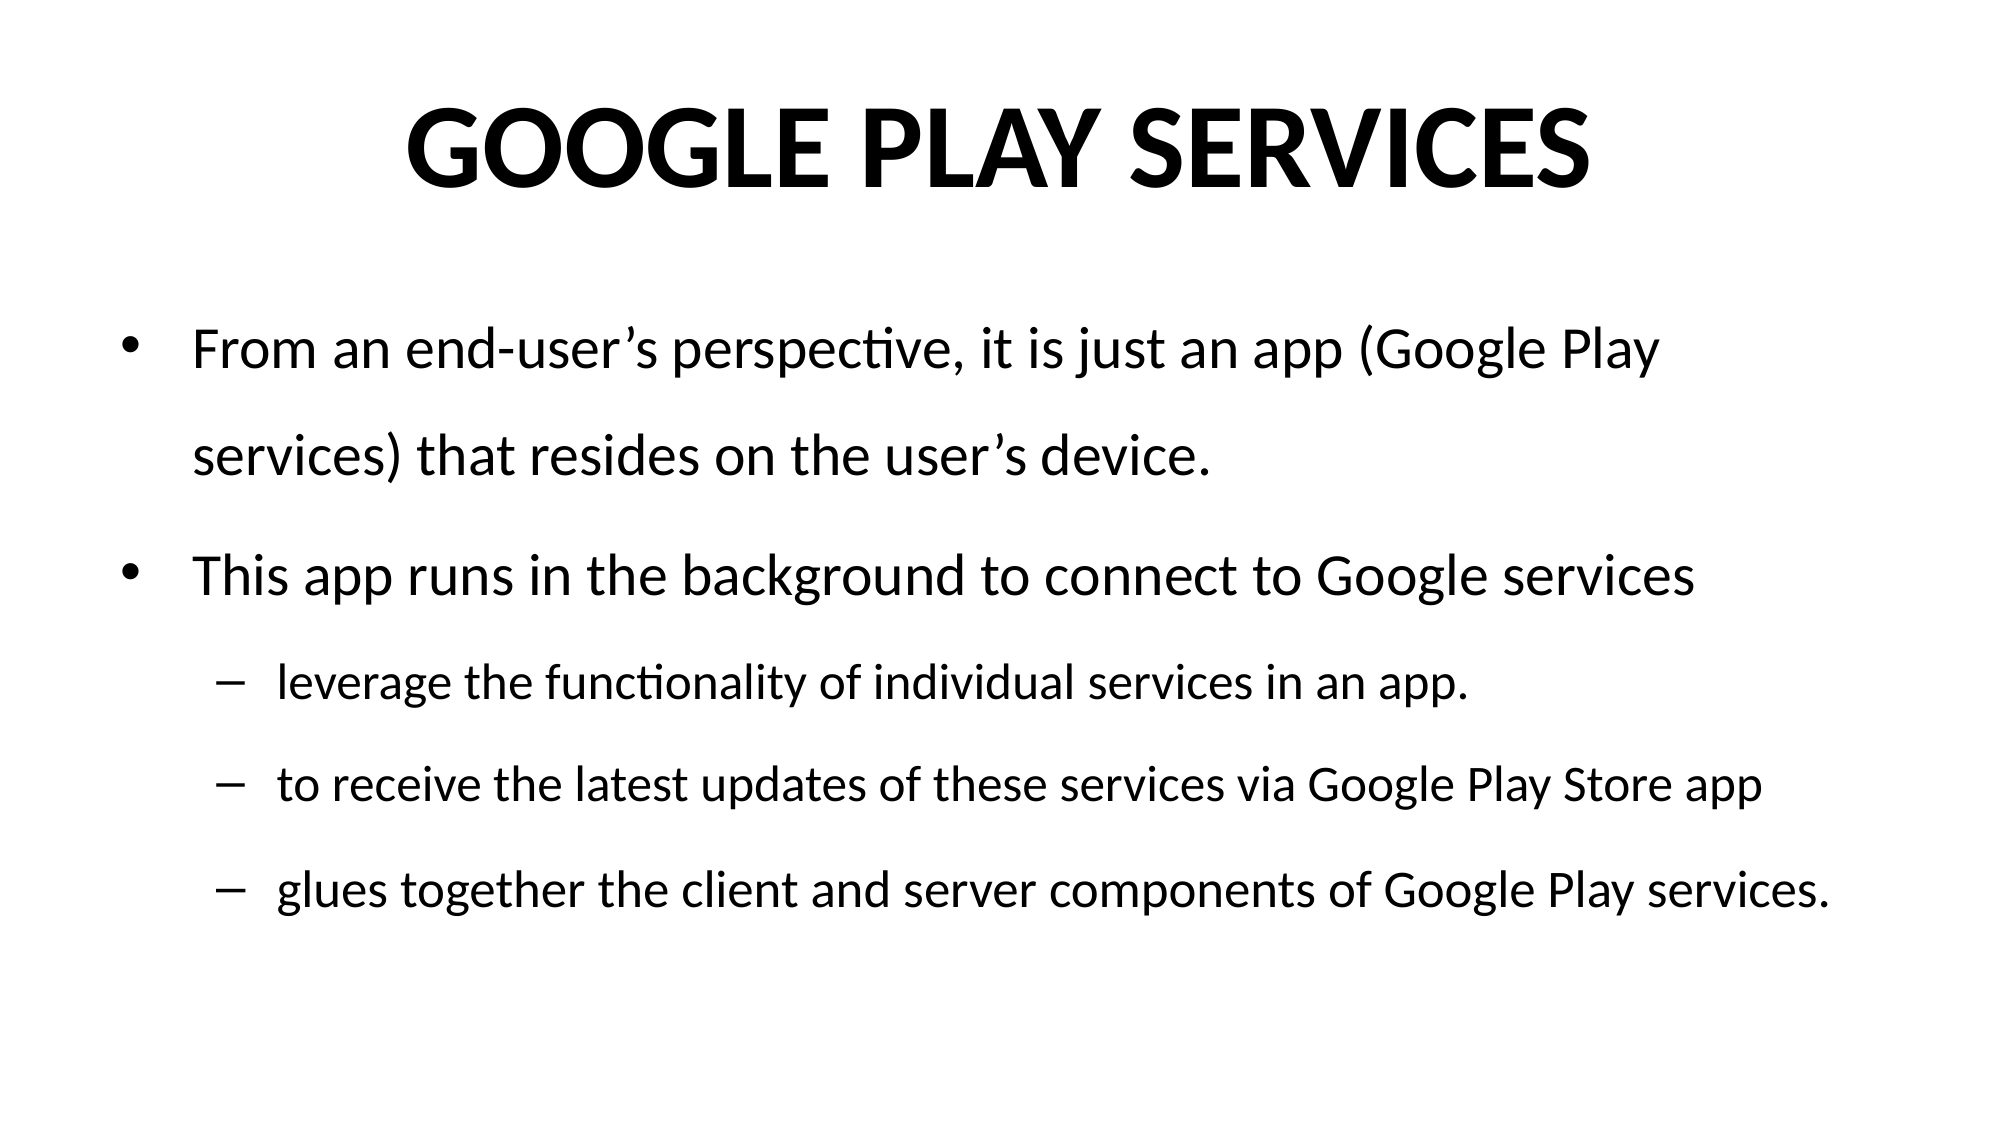

# GOOGLE PLAY SERVICES
From an end-user’s perspective, it is just an app (Google Play services) that resides on the user’s device.
This app runs in the background to connect to Google services
leverage the functionality of individual services in an app.
to receive the latest updates of these services via Google Play Store app
glues together the client and server components of Google Play services.